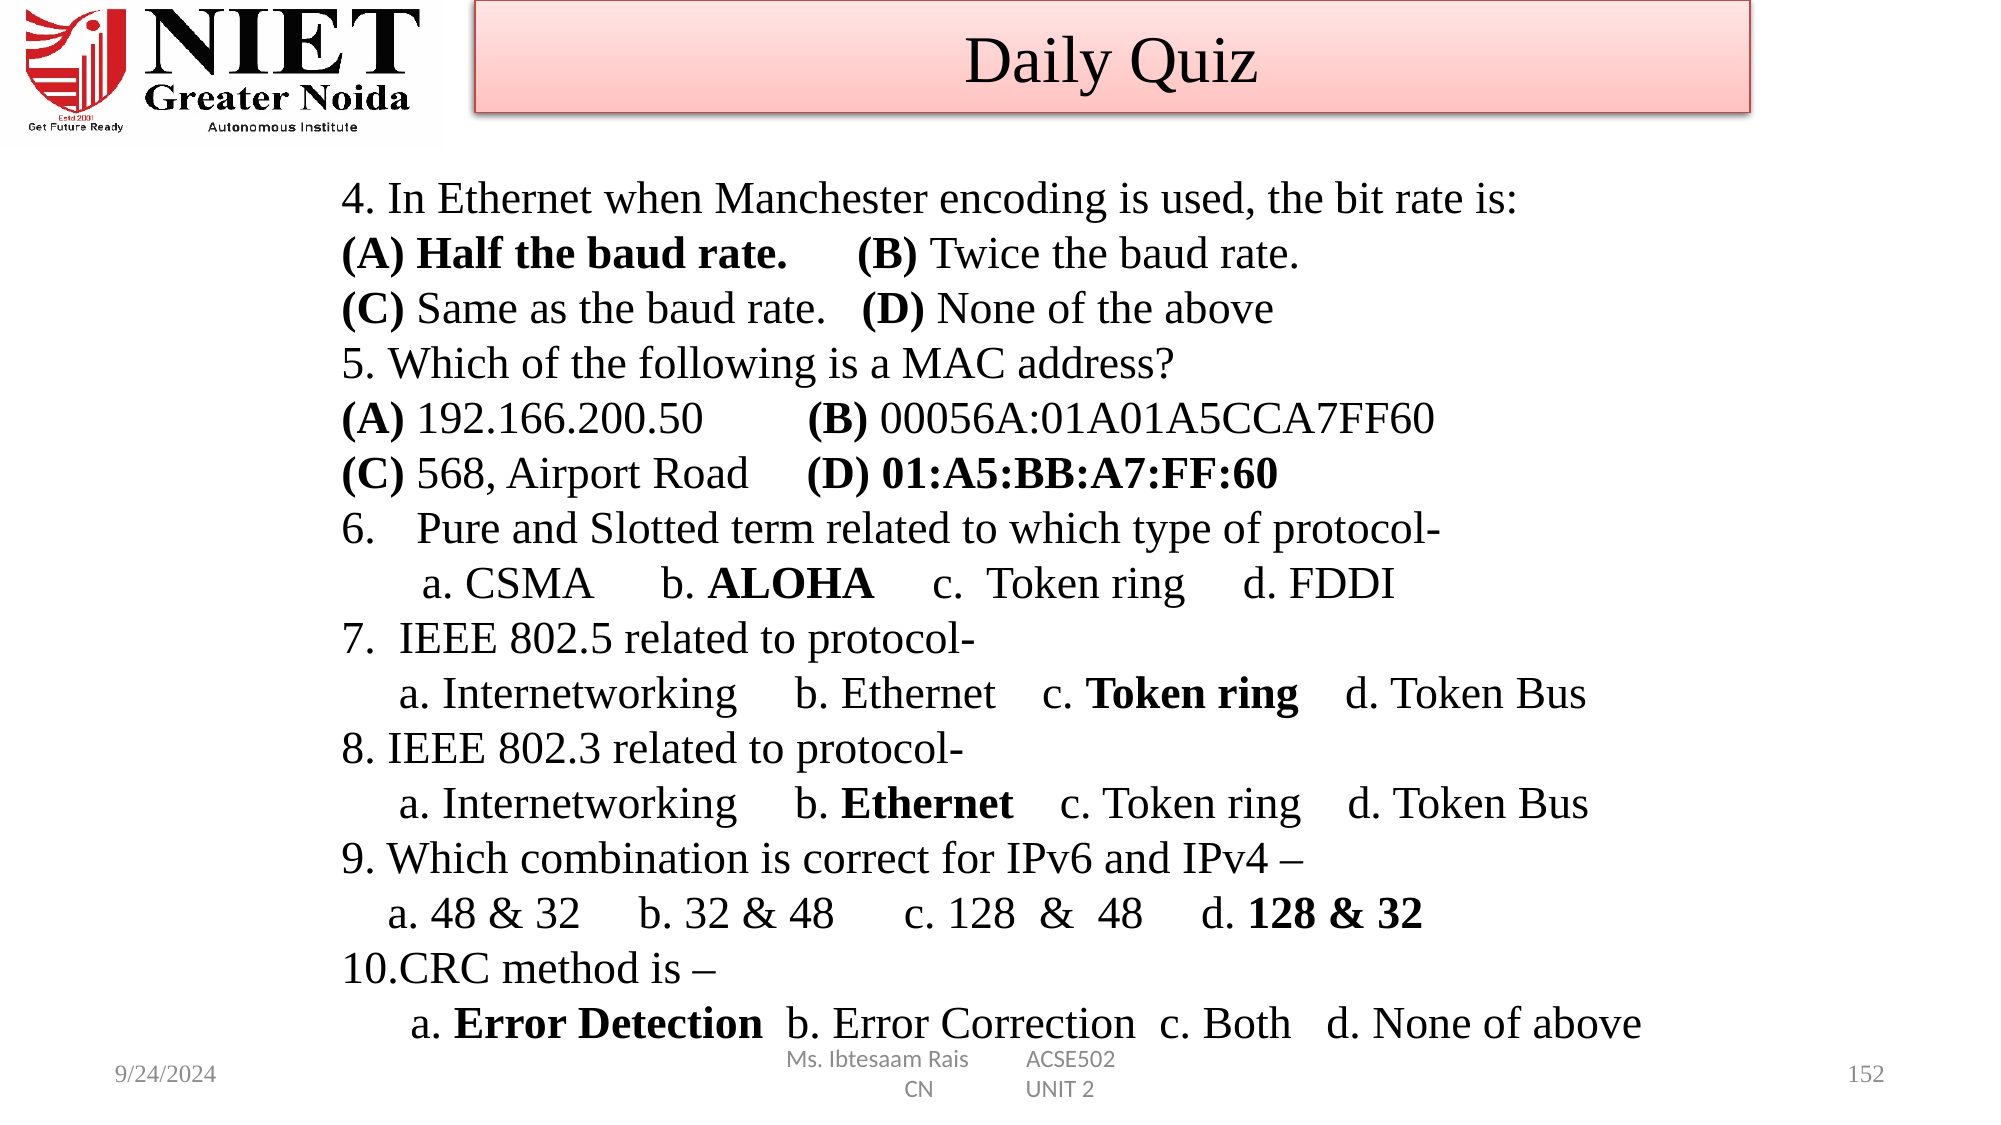

Weekly Assignment
Daily Quiz
4. In Ethernet when Manchester encoding is used, the bit rate is:
(A) Half the baud rate.      (B) Twice the baud rate.
(C) Same as the baud rate.   (D) None of the above
5. Which of the following is a MAC address?
(A) 192.166.200.50         (B) 00056A:01A01A5CCA7FF60
(C) 568, Airport Road     (D) 01:A5:BB:A7:FF:60
Pure and Slotted term related to which type of protocol-
       a. CSMA      b. ALOHA     c.  Token ring     d. FDDI
7.  IEEE 802.5 related to protocol-
     a. Internetworking     b. Ethernet    c. Token ring    d. Token Bus
8. IEEE 802.3 related to protocol-
     a. Internetworking     b. Ethernet    c. Token ring    d. Token Bus
9. Which combination is correct for IPv6 and IPv4 –
    a. 48 & 32     b. 32 & 48      c. 128  &  48     d. 128 & 32
10.CRC method is –
      a. Error Detection  b. Error Correction  c. Both   d. None of above
9/24/2024
Ms. Ibtesaam Rais          ACSE502                  CN                UNIT 2
152